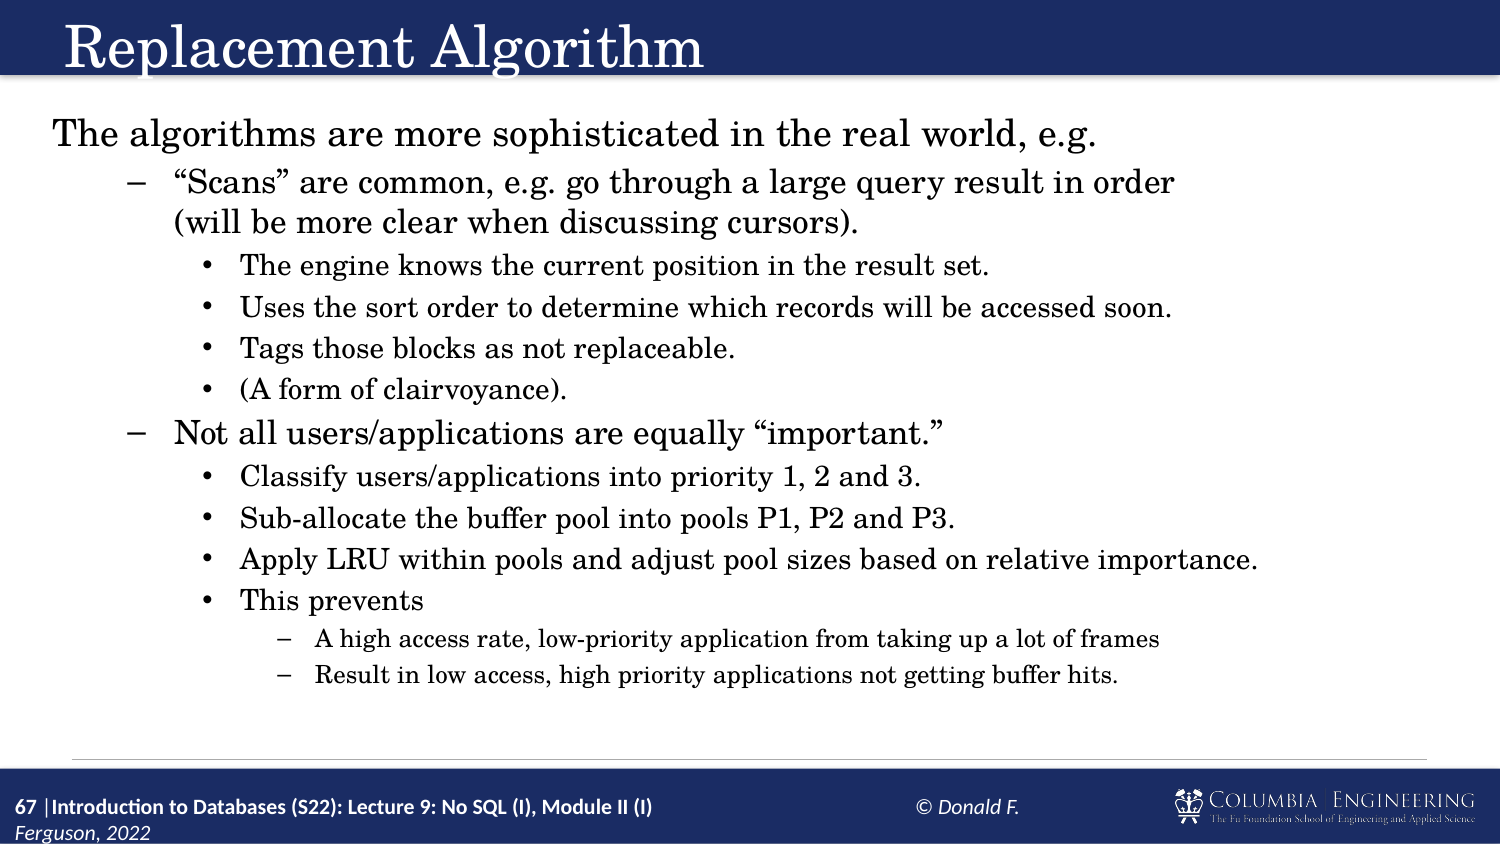

# Replacement Algorithm
The algorithms are more sophisticated in the real world, e.g.
“Scans” are common, e.g. go through a large query result in order
(will be more clear when discussing cursors).
The engine knows the current position in the result set.
Uses the sort order to determine which records will be accessed soon.
Tags those blocks as not replaceable.
(A form of clairvoyance).
Not all users/applications are equally “important.”
Classify users/applications into priority 1, 2 and 3.
Sub-allocate the buffer pool into pools P1, P2 and P3.
Apply LRU within pools and adjust pool sizes based on relative importance.
This prevents
A high access rate, low-priority application from taking up a lot of frames
Result in low access, high priority applications not getting buffer hits.